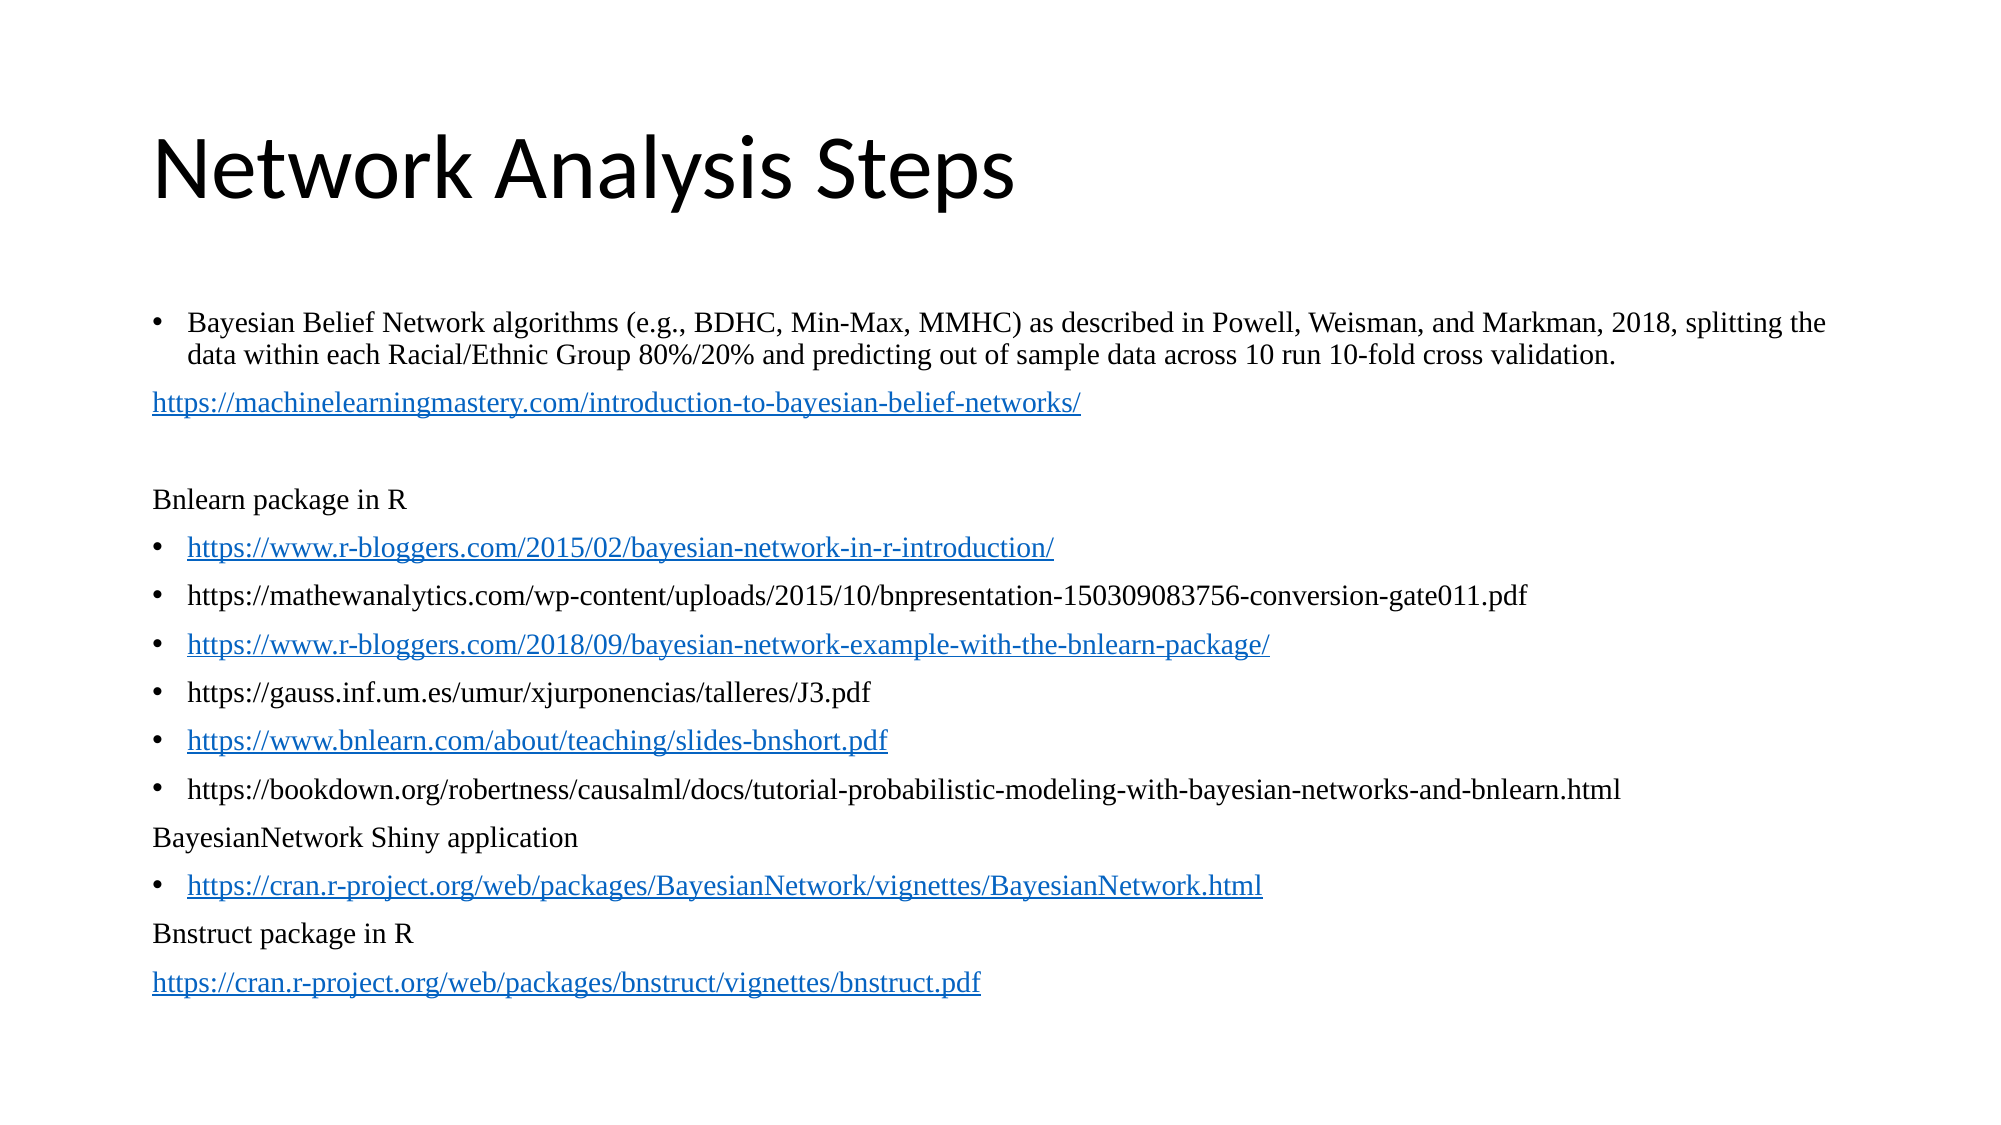

# Network Analysis Steps
Bayesian Belief Network algorithms (e.g., BDHC, Min-Max, MMHC) as described in Powell, Weisman, and Markman, 2018, splitting the data within each Racial/Ethnic Group 80%/20% and predicting out of sample data across 10 run 10-fold cross validation.
https://machinelearningmastery.com/introduction-to-bayesian-belief-networks/

Bnlearn package in R
https://www.r-bloggers.com/2015/02/bayesian-network-in-r-introduction/
https://mathewanalytics.com/wp-content/uploads/2015/10/bnpresentation-150309083756-conversion-gate011.pdf
https://www.r-bloggers.com/2018/09/bayesian-network-example-with-the-bnlearn-package/
https://gauss.inf.um.es/umur/xjurponencias/talleres/J3.pdf
https://www.bnlearn.com/about/teaching/slides-bnshort.pdf
https://bookdown.org/robertness/causalml/docs/tutorial-probabilistic-modeling-with-bayesian-networks-and-bnlearn.html
BayesianNetwork Shiny application
https://cran.r-project.org/web/packages/BayesianNetwork/vignettes/BayesianNetwork.html
Bnstruct package in R
https://cran.r-project.org/web/packages/bnstruct/vignettes/bnstruct.pdf